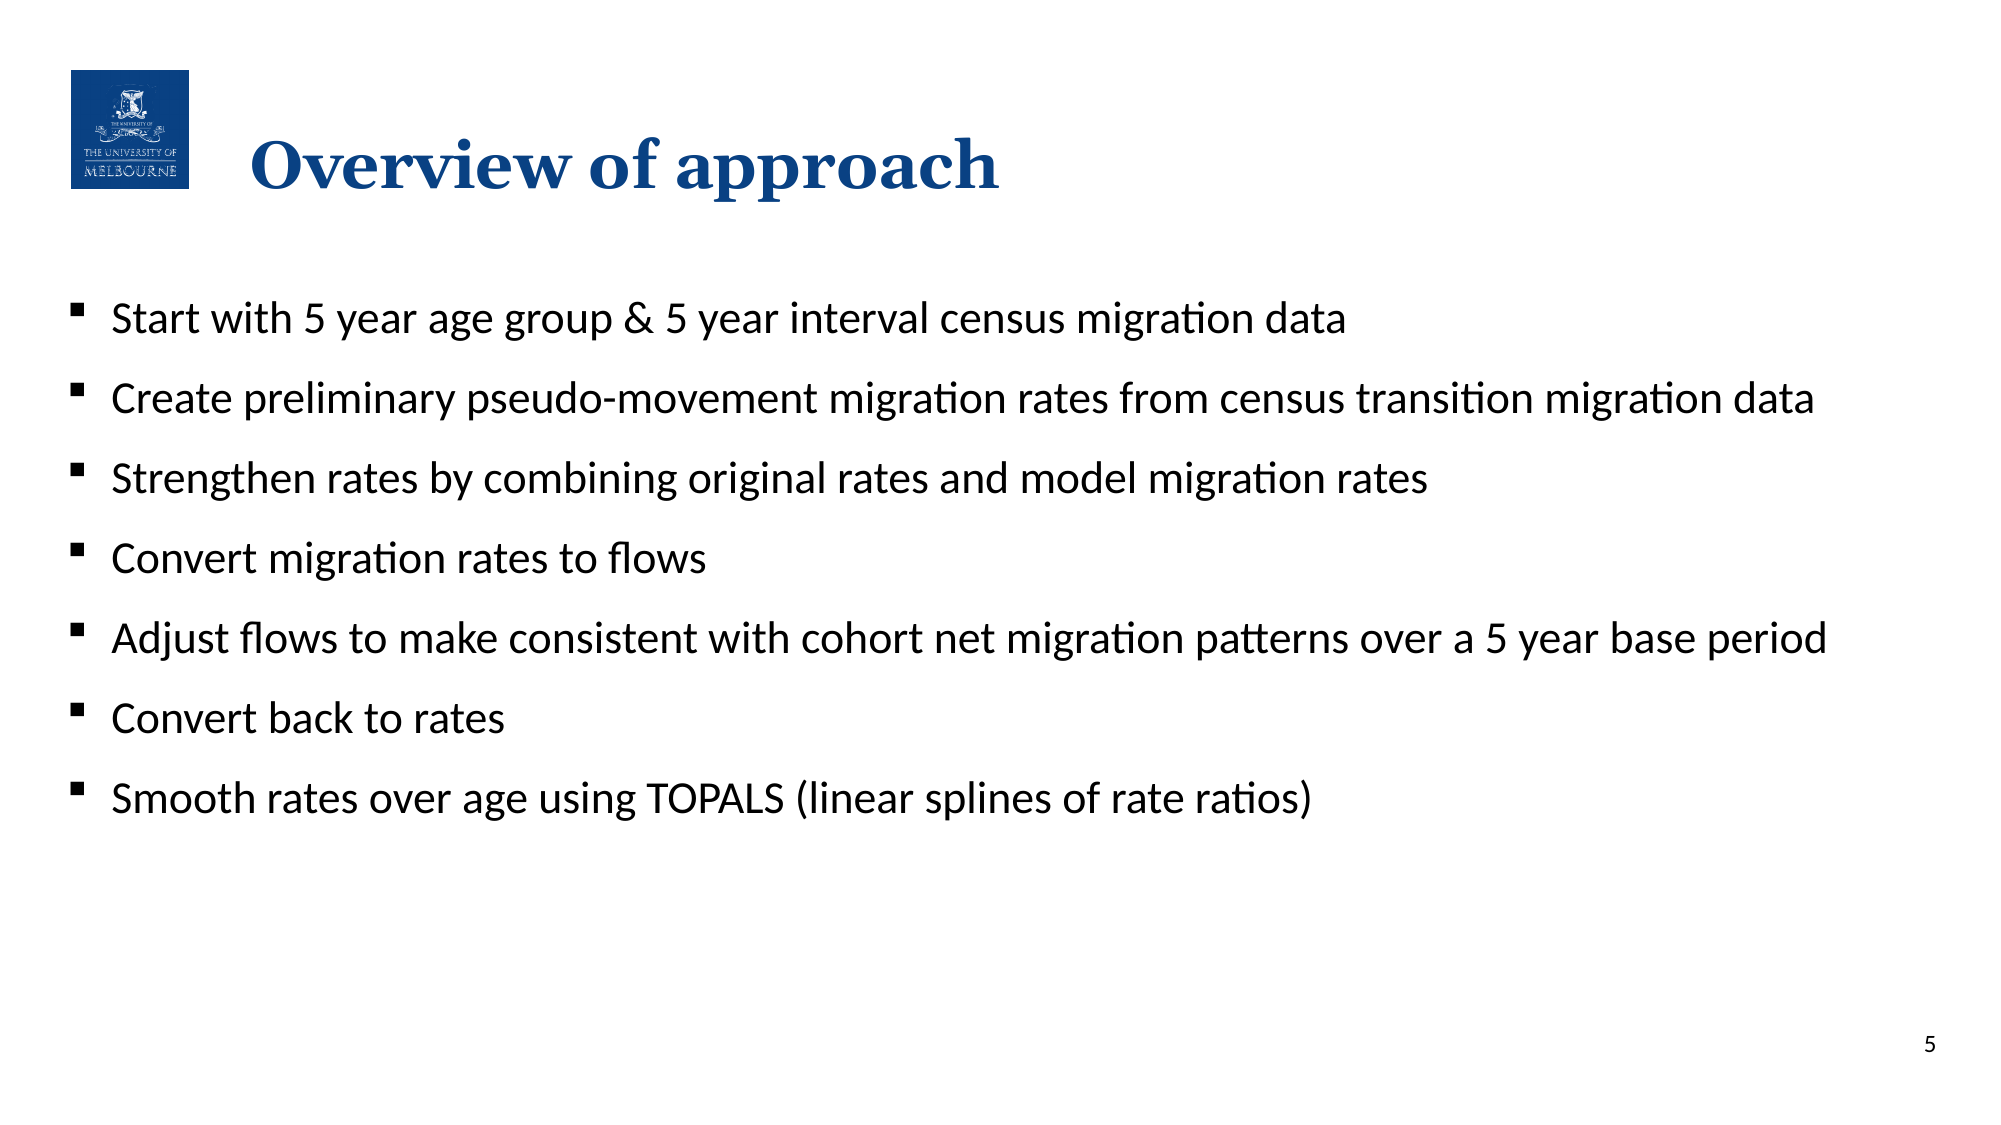

# Overview of approach
Start with 5 year age group & 5 year interval census migration data
Create preliminary pseudo-movement migration rates from census transition migration data
Strengthen rates by combining original rates and model migration rates
Convert migration rates to flows
Adjust flows to make consistent with cohort net migration patterns over a 5 year base period
Convert back to rates
Smooth rates over age using TOPALS (linear splines of rate ratios)

5